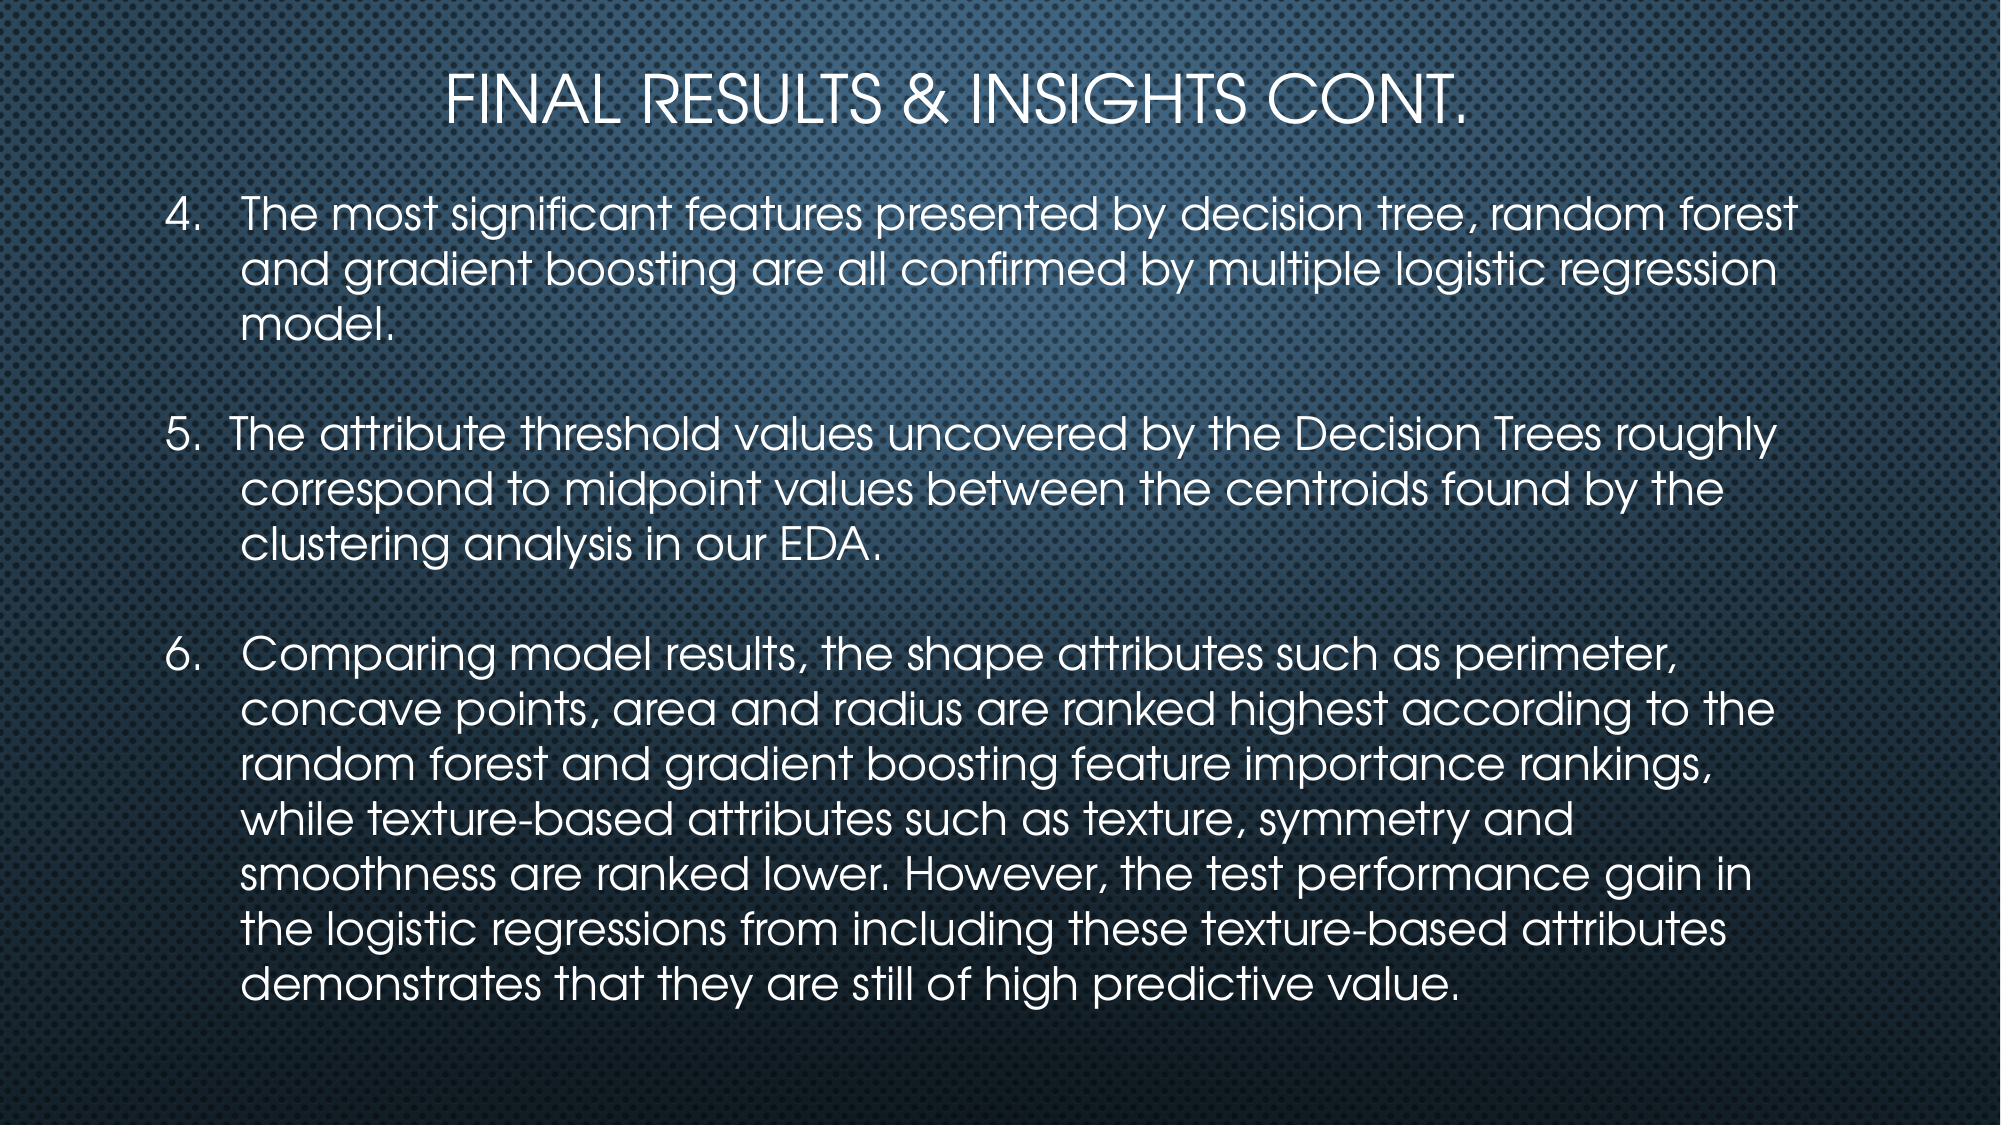

# FINAL RESULTS & INSIGHTS CONT.

4.   The most significant features presented by decision tree, random forest
and gradient boosting are all confirmed by multiple logistic regression
model.

5.  The attribute threshold values uncovered by the Decision Trees roughly
correspond to midpoint values between the centroids found by the clustering analysis in our EDA.

6.   Comparing model results, the shape attributes such as perimeter,
concave points, area and radius are ranked highest according to the random forest and gradient boosting feature importance rankings, while texture-based attributes such as texture, symmetry and smoothness are ranked lower. However, the test performance gain in the logistic regressions from including these texture-based attributes demonstrates that they are still of high predictive value.